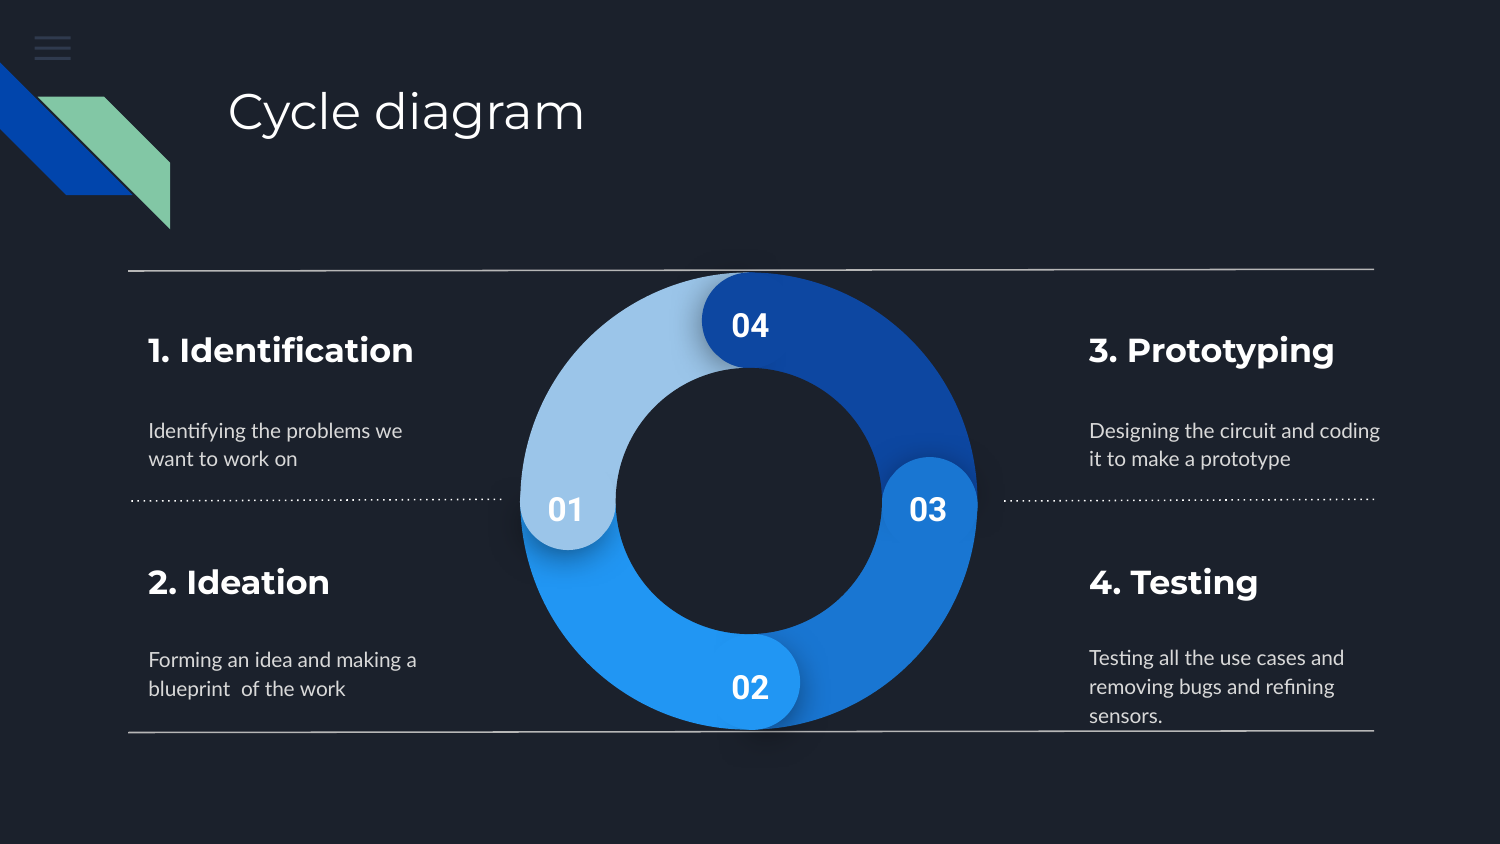

# Cycle diagram

04
1. Identification
3. Prototyping

Identifying the problems we want to work on
Designing the circuit and coding it to make a prototype

01
03
2. Ideation
4. Testing
Forming an idea and making a blueprint  of the work

Testing all the use cases and removing bugs and refining sensors.
02